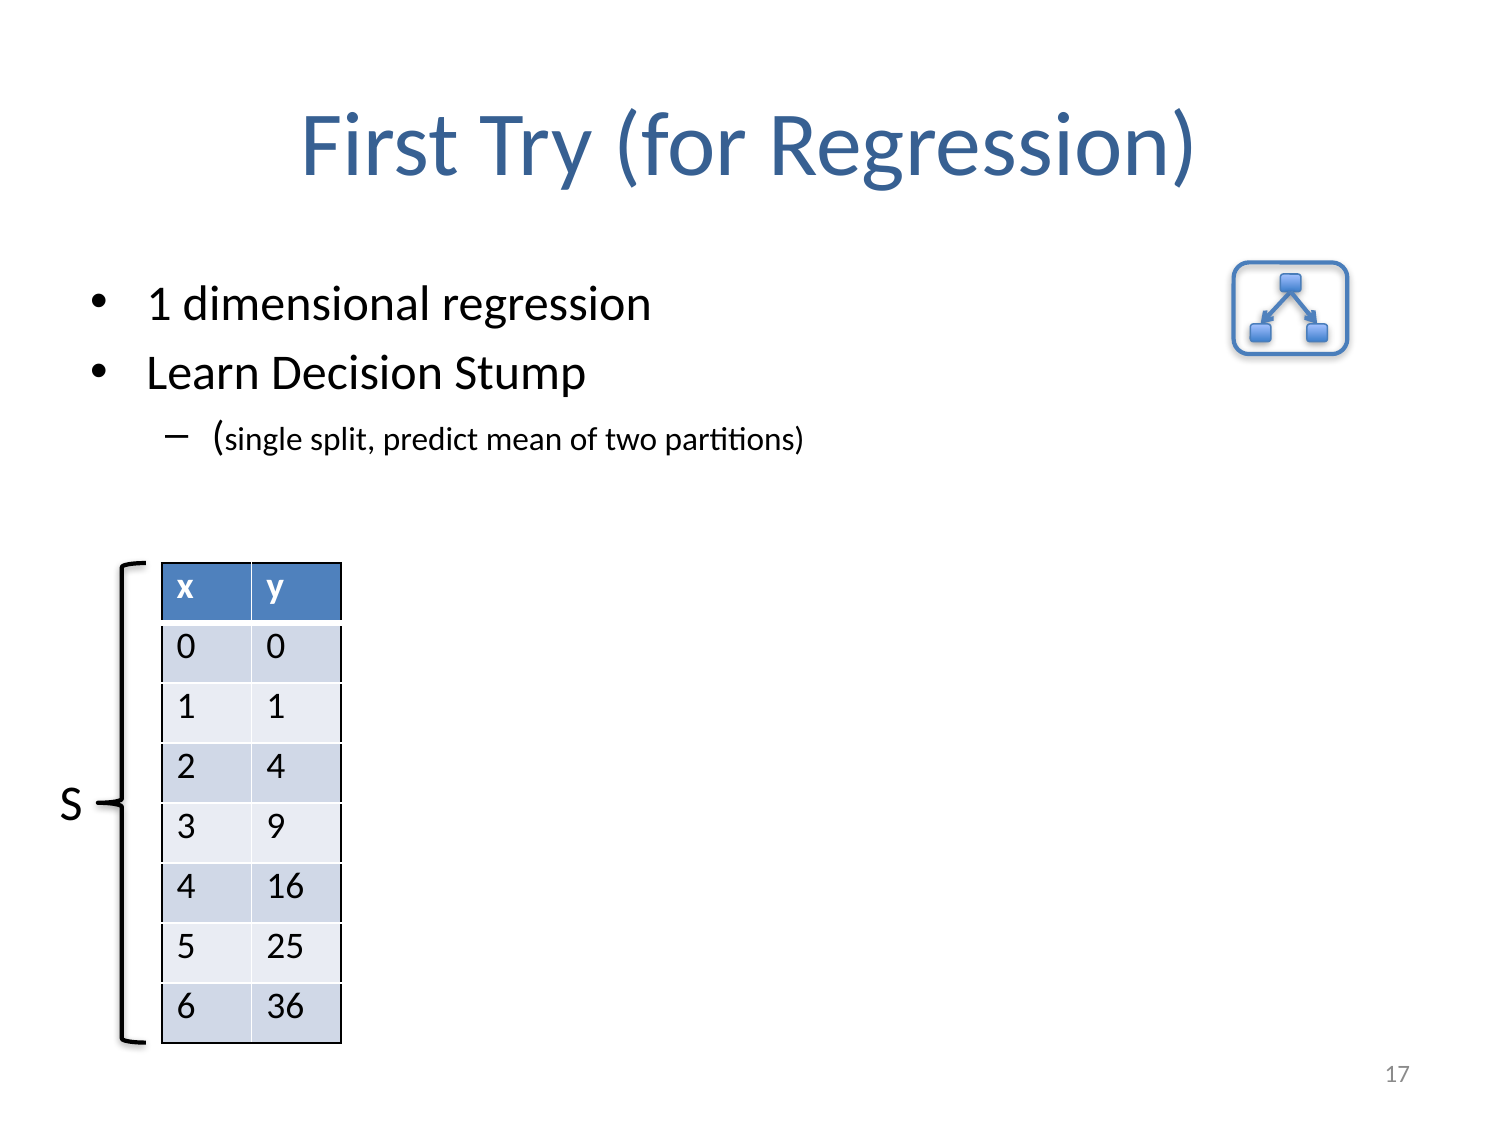

# First Try (for Regression)
1 dimensional regression
Learn Decision Stump
(single split, predict mean of two partitions)

| x | y |
| --- | --- |
| 0 | 0 |
| 1 | 1 |
| 2 | 4 |
| 3 | 9 |
| 4 | 16 |
| 5 | 25 |
| 6 | 36 |
S
17